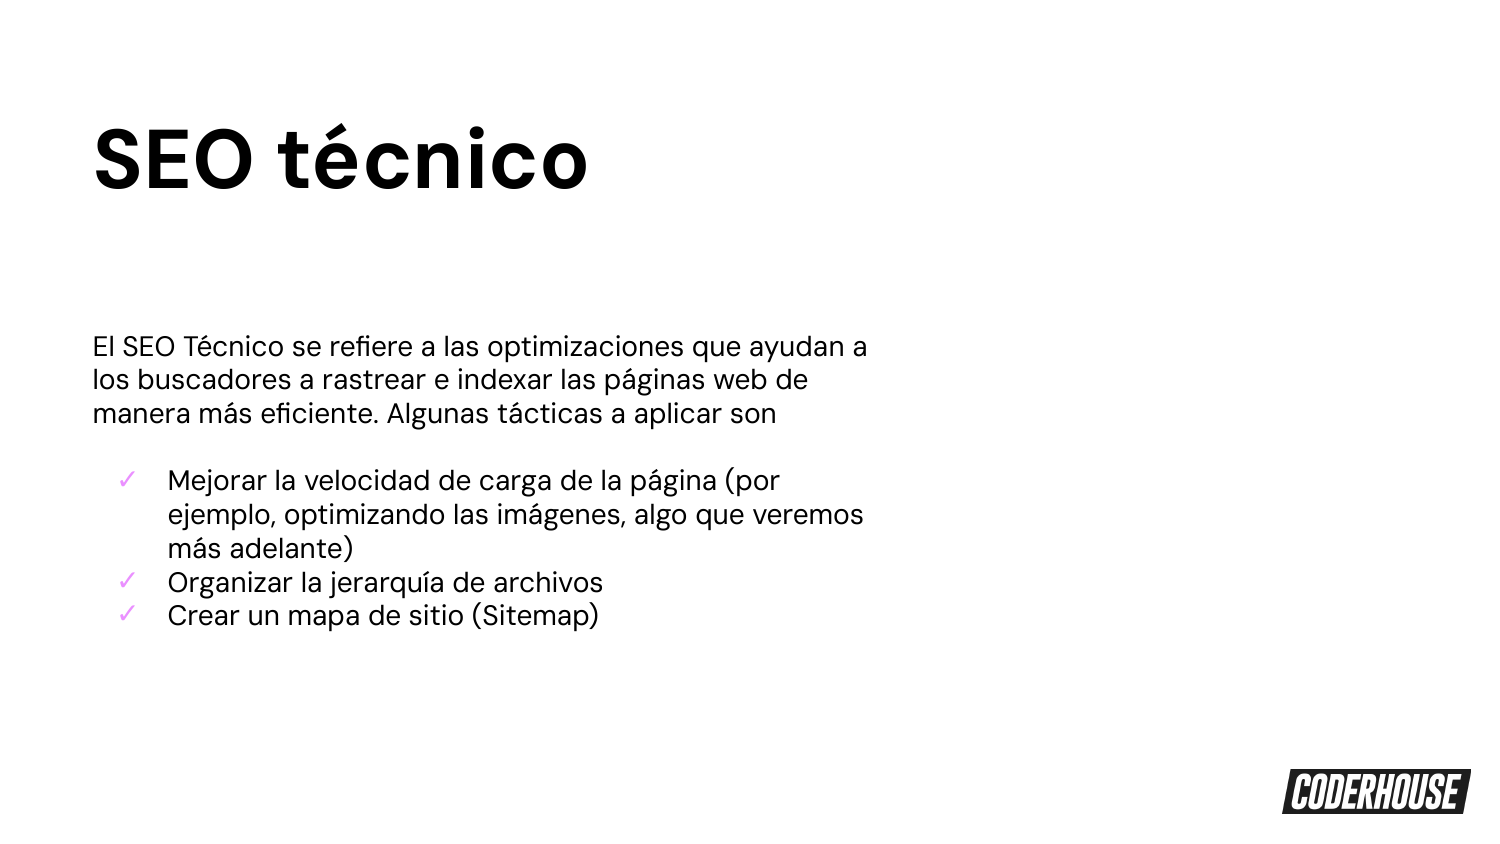

SEO técnico
El SEO Técnico se refiere a las optimizaciones que ayudan a los buscadores a rastrear e indexar las páginas web de manera más eficiente. Algunas tácticas a aplicar son

Mejorar la velocidad de carga de la página (por ejemplo, optimizando las imágenes, algo que veremos más adelante)
Organizar la jerarquía de archivos
Crear un mapa de sitio (Sitemap)